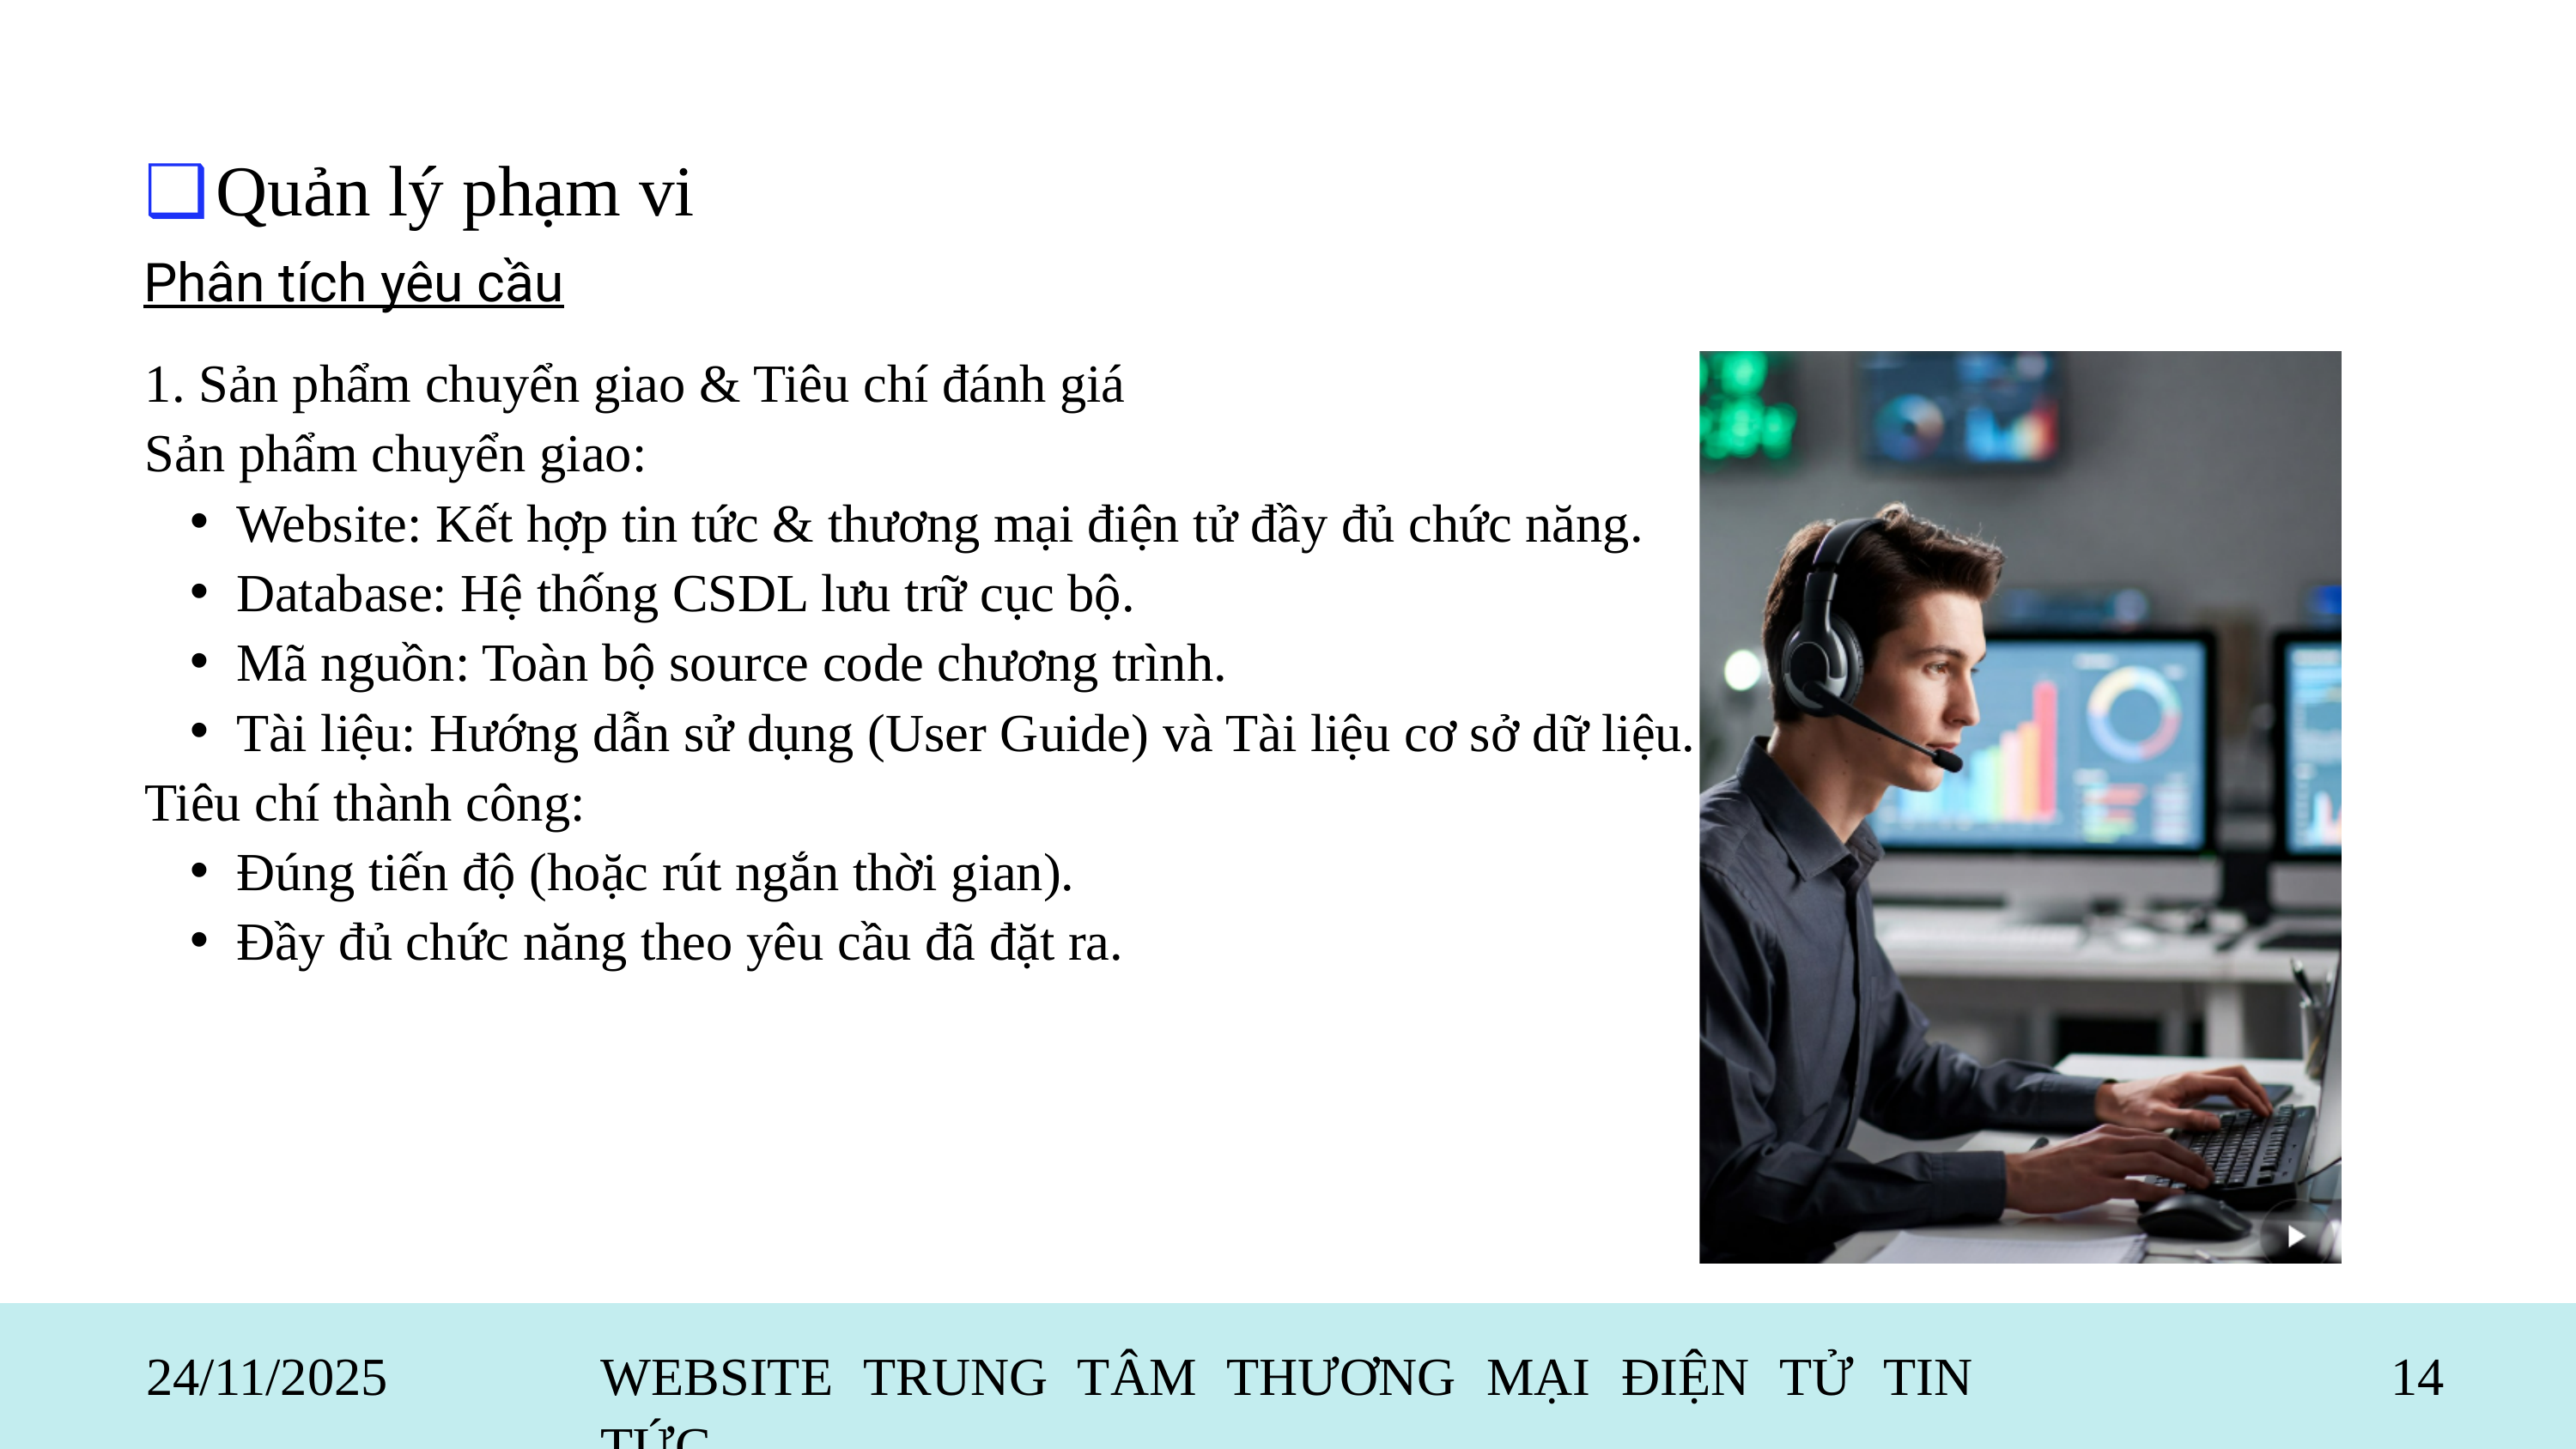

❑
Quản lý phạm vi
Phân tích yêu cầu
1. Sản phẩm chuyển giao & Tiêu chí đánh giá
Sản phẩm chuyển giao:
Website: Kết hợp tin tức & thương mại điện tử đầy đủ chức năng.
Database: Hệ thống CSDL lưu trữ cục bộ.
Mã nguồn: Toàn bộ source code chương trình.
Tài liệu: Hướng dẫn sử dụng (User Guide) và Tài liệu cơ sở dữ liệu.
Tiêu chí thành công:
Đúng tiến độ (hoặc rút ngắn thời gian).
Đầy đủ chức năng theo yêu cầu đã đặt ra.

24/11/2025
WEBSITE TRUNG TÂM THƯƠNG MẠI ĐIỆN TỬ TIN TỨC
14